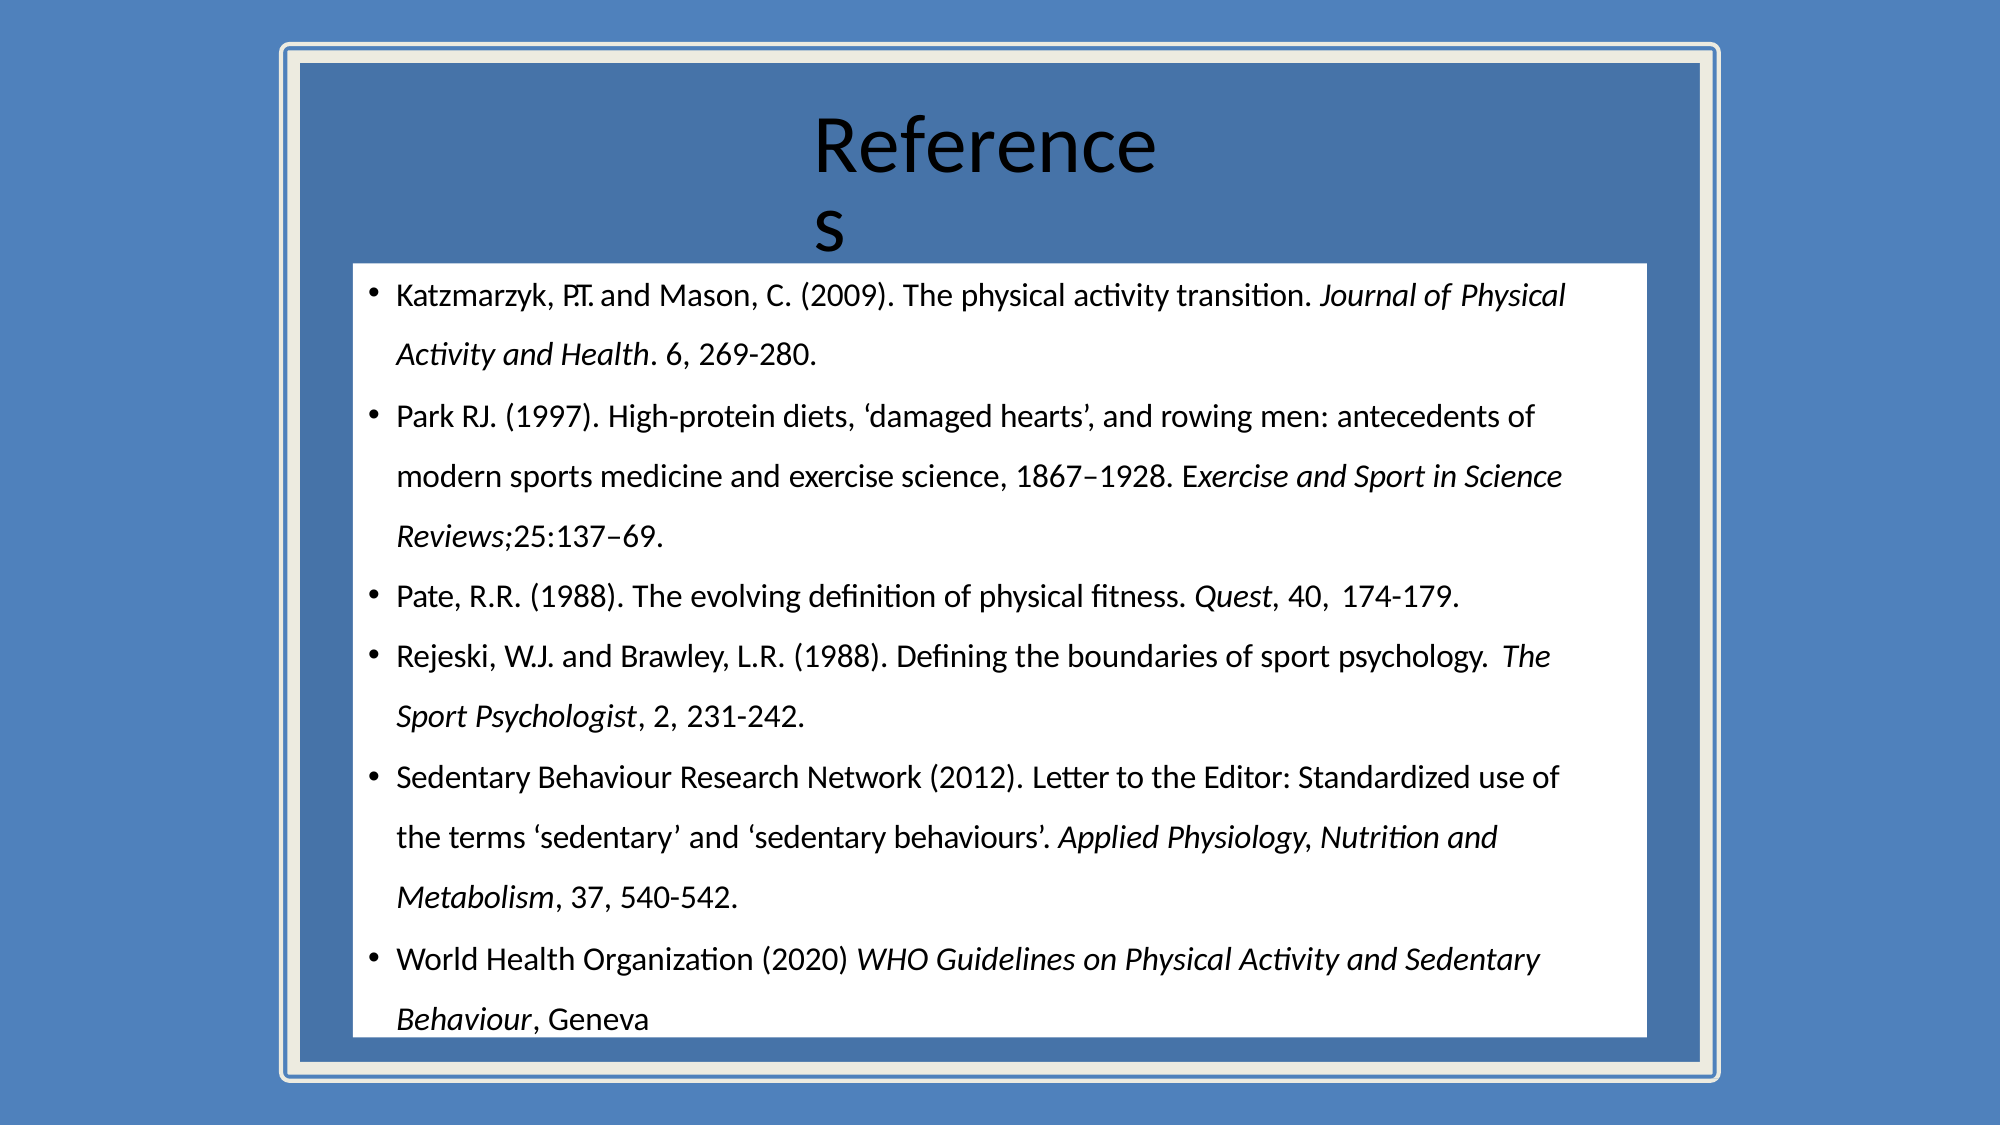

References

Katzmarzyk, P.T. and Mason, C. (2009). The physical activity transition. Journal of Physical
Activity and Health. 6, 269-280.
Park RJ. (1997). High-protein diets, ‘damaged hearts’, and rowing men: antecedents of  modern sports medicine and exercise science, 1867–1928. Exercise and Sport in Science  Reviews;25:137–69.
Pate, R.R. (1988). The evolving definition of physical fitness. Quest, 40, 174-179.
Rejeski, W.J. and Brawley, L.R. (1988). Defining the boundaries of sport psychology. The
Sport Psychologist, 2, 231-242.
Sedentary Behaviour Research Network (2012). Letter to the Editor: Standardized use of  the terms ‘sedentary’ and ‘sedentary behaviours’. Applied Physiology, Nutrition and  Metabolism, 37, 540-542.
World Health Organization (2020) WHO Guidelines on Physical Activity and Sedentary Behaviour, Geneva